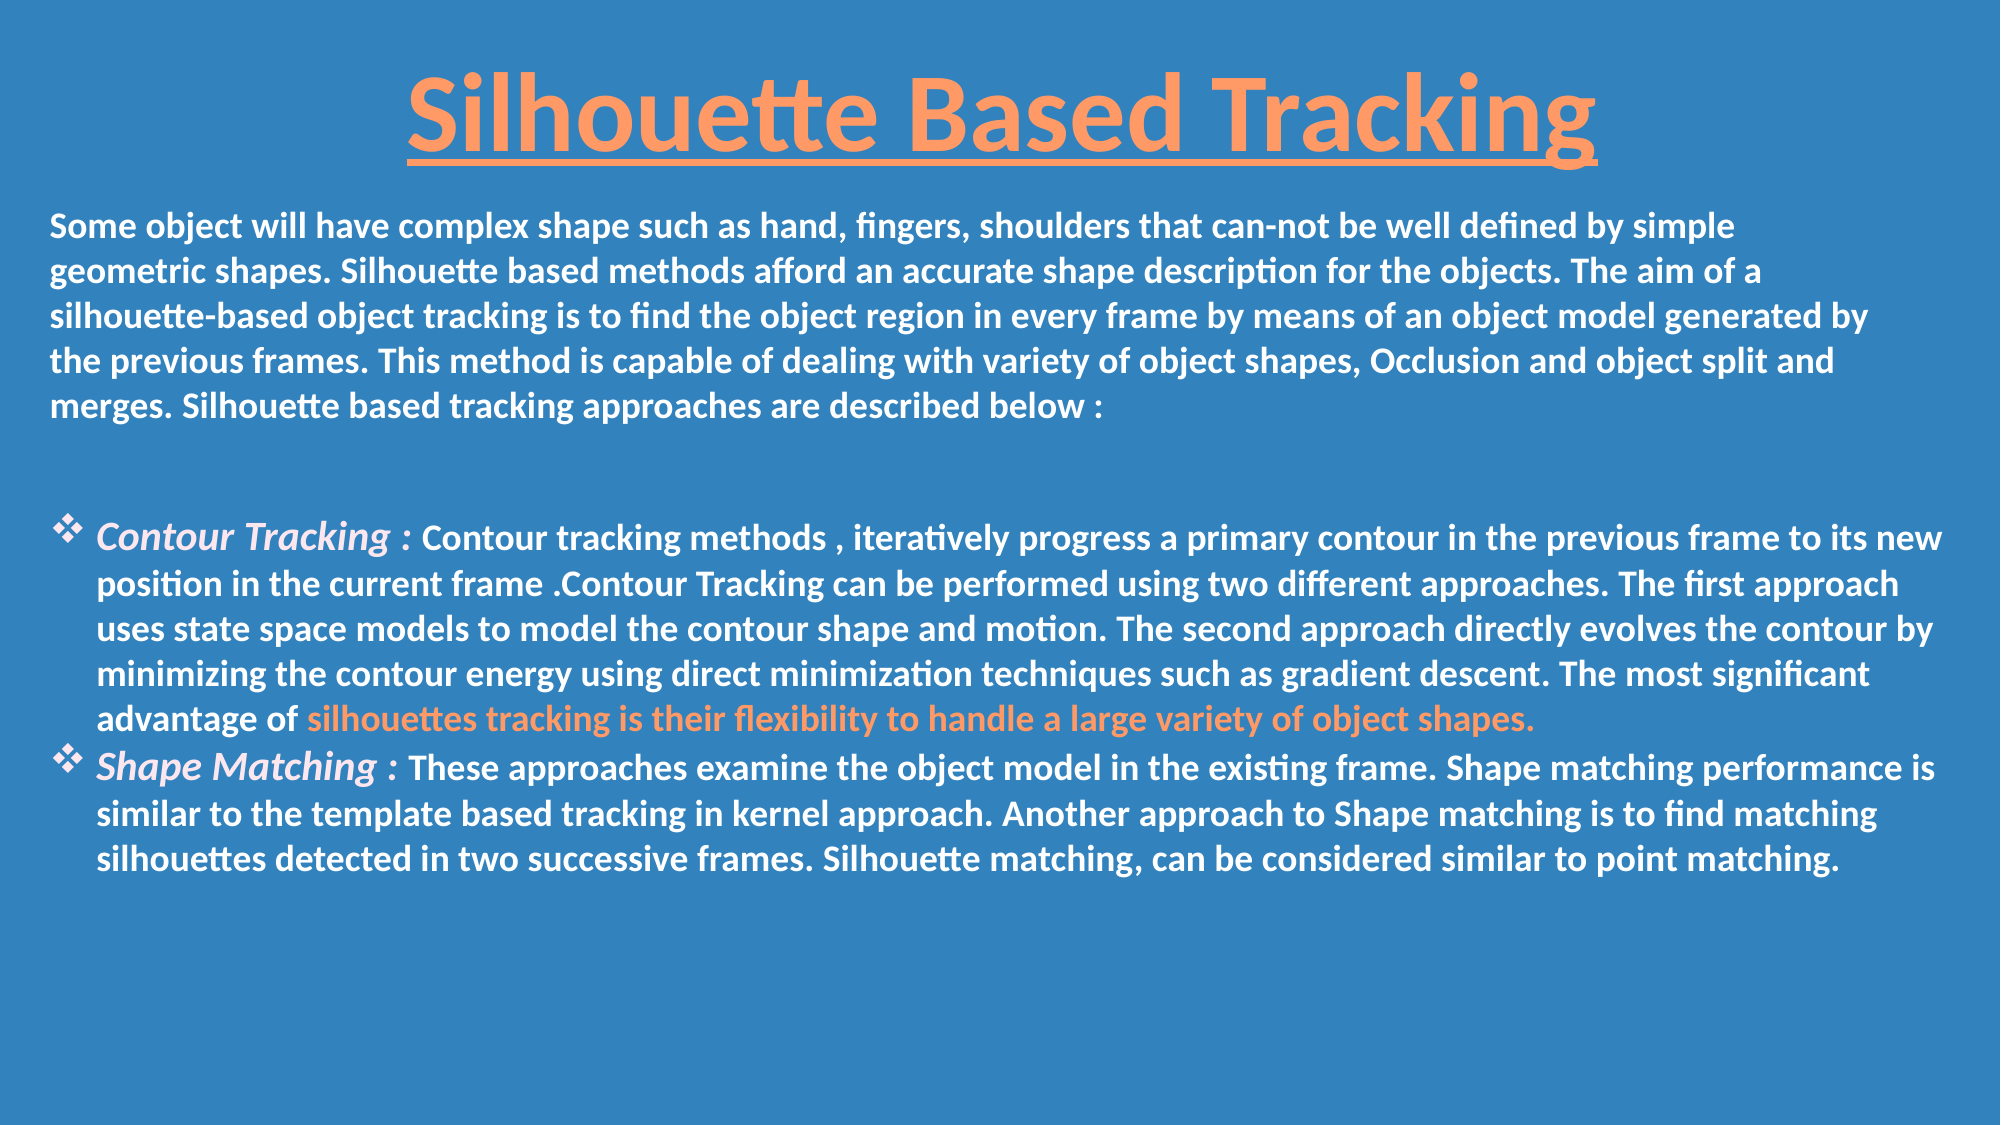

Silhouette Based Tracking
Some object will have complex shape such as hand, fingers, shoulders that can-not be well defined by simple geometric shapes. Silhouette based methods afford an accurate shape description for the objects. The aim of a silhouette-based object tracking is to find the object region in every frame by means of an object model generated by the previous frames. This method is capable of dealing with variety of object shapes, Occlusion and object split and merges. Silhouette based tracking approaches are described below :
Contour Tracking : Contour tracking methods , iteratively progress a primary contour in the previous frame to its new position in the current frame .Contour Tracking can be performed using two different approaches. The first approach uses state space models to model the contour shape and motion. The second approach directly evolves the contour by minimizing the contour energy using direct minimization techniques such as gradient descent. The most significant advantage of silhouettes tracking is their flexibility to handle a large variety of object shapes.
Shape Matching : These approaches examine the object model in the existing frame. Shape matching performance is similar to the template based tracking in kernel approach. Another approach to Shape matching is to find matching silhouettes detected in two successive frames. Silhouette matching, can be considered similar to point matching.